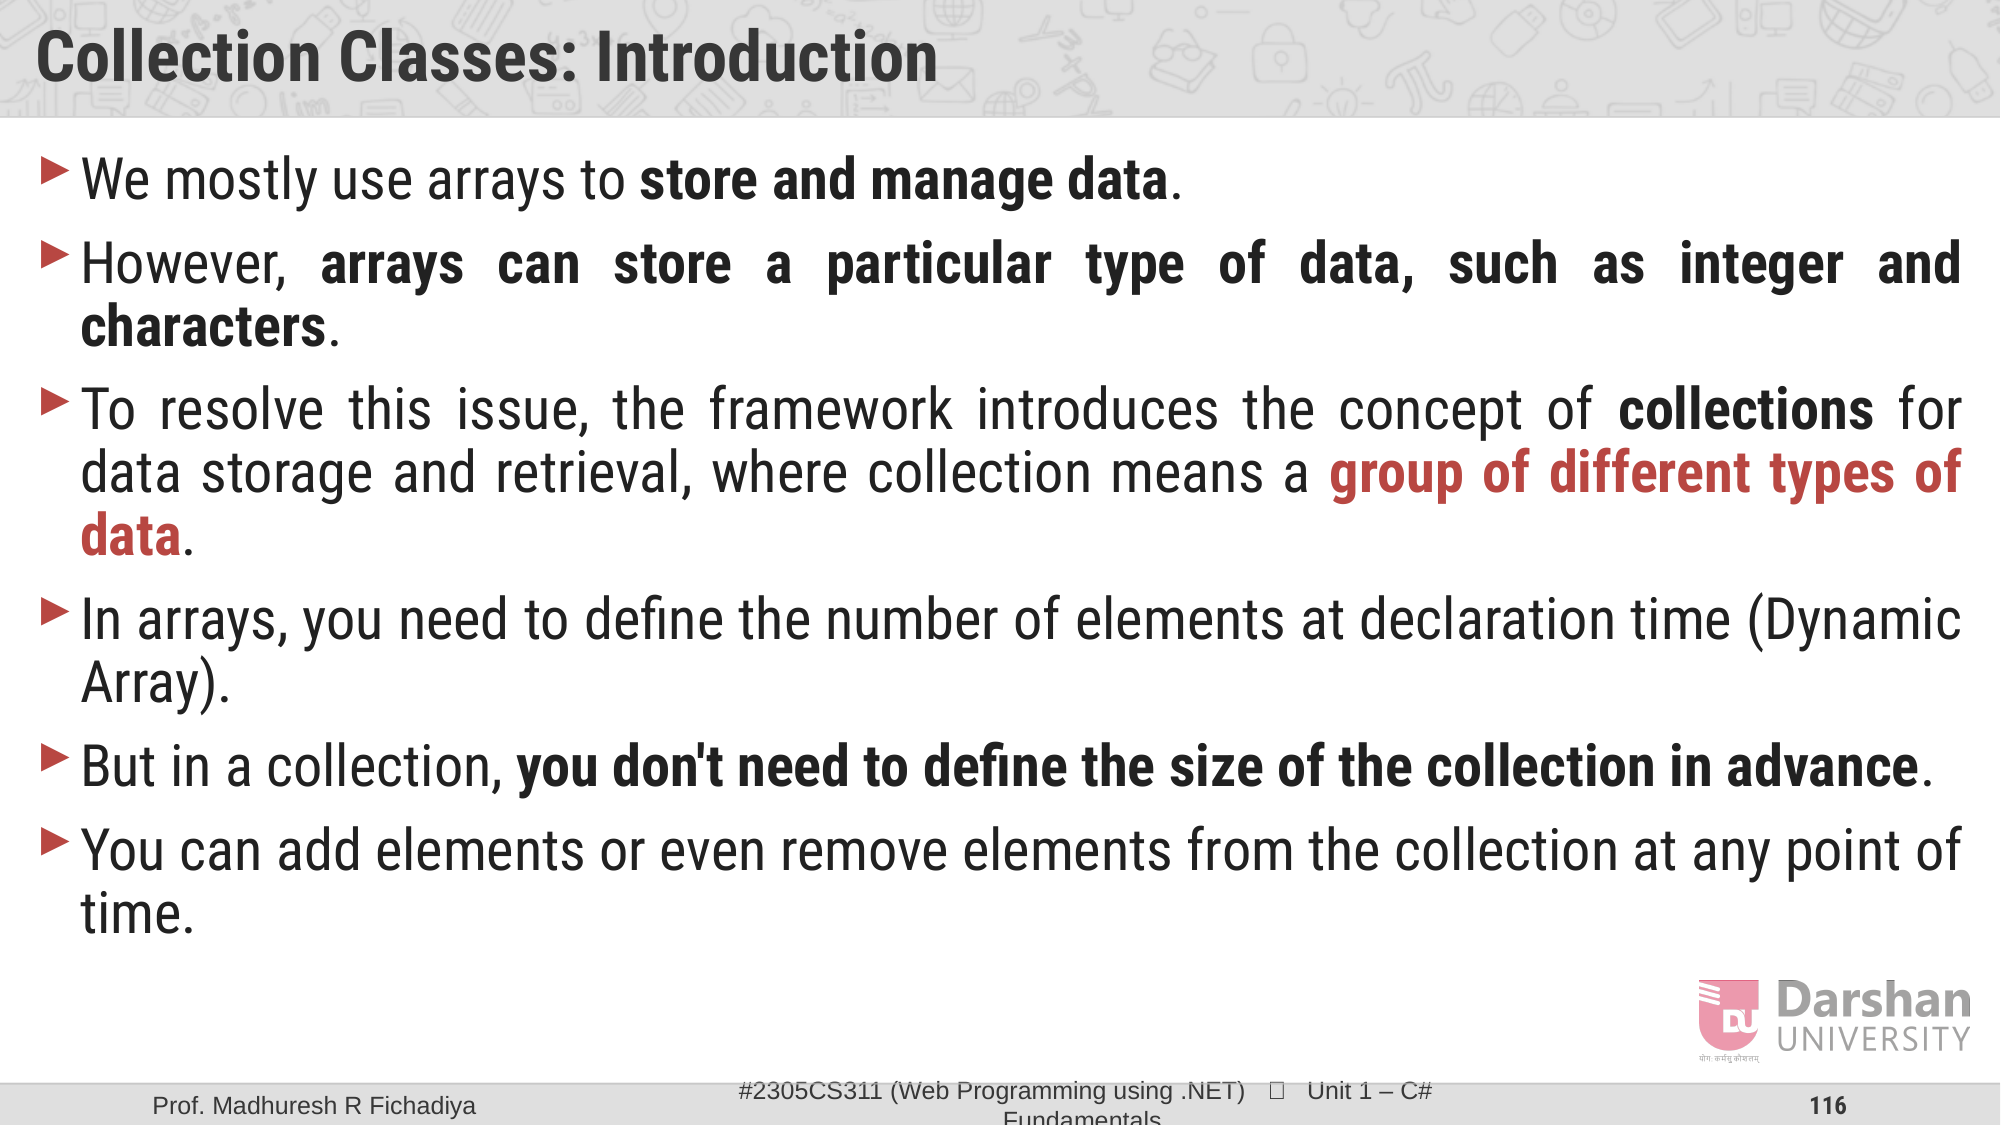

# Collection Classes: Introduction
We mostly use arrays to store and manage data.
However, arrays can store a particular type of data, such as integer and characters.
To resolve this issue, the framework introduces the concept of collections for data storage and retrieval, where collection means a group of different types of data.
In arrays, you need to define the number of elements at declaration time (Dynamic Array).
But in a collection, you don't need to define the size of the collection in advance.
You can add elements or even remove elements from the collection at any point of time.